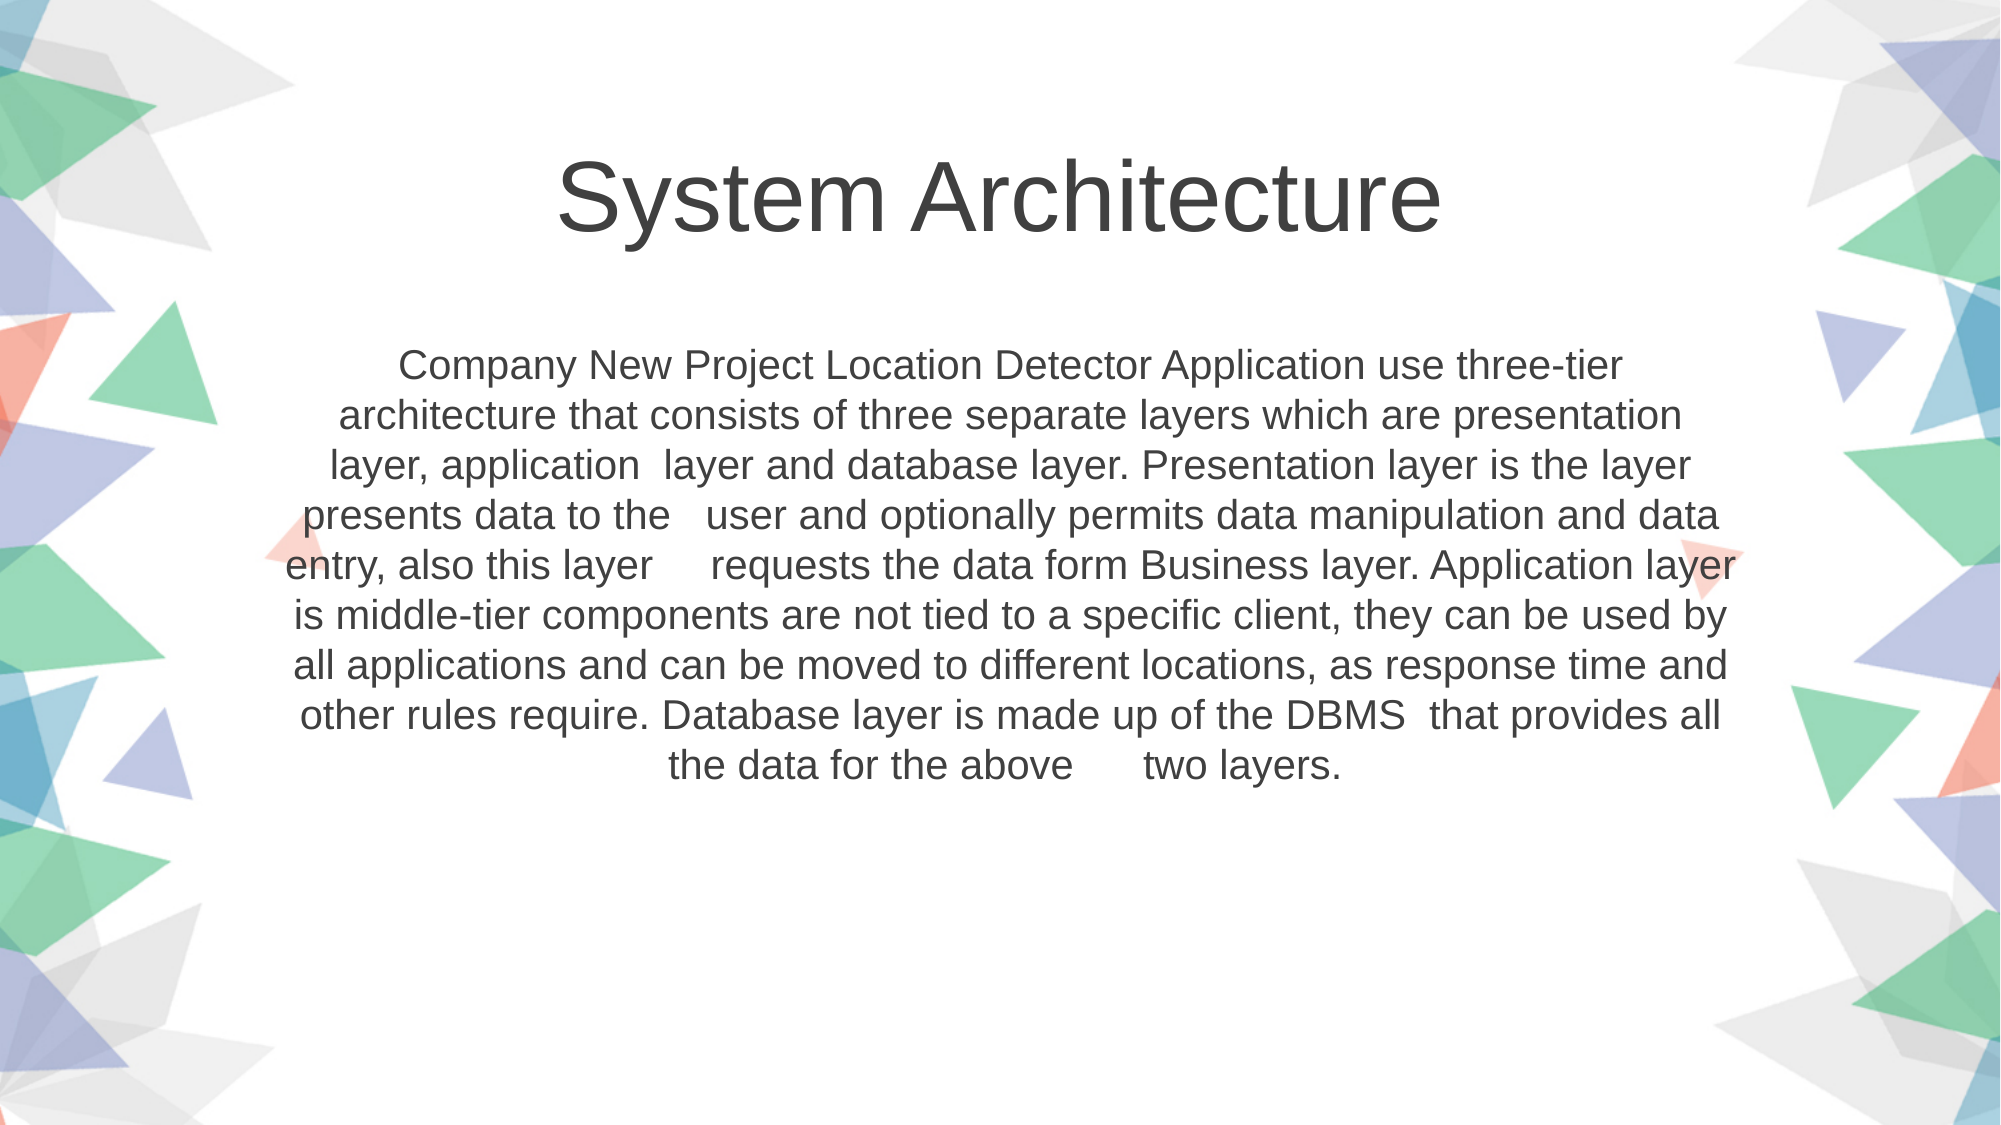

System Architecture
Company New Project Location Detector Application use three-tier architecture that consists of three separate layers which are presentation layer, application  layer and database layer. Presentation layer is the layer presents data to the   user and optionally permits data manipulation and data entry, also this layer     requests the data form Business layer. Application layer is middle-tier components are not tied to a specific client, they can be used by all applications and can be moved to different locations, as response time and other rules require. Database layer is made up of the DBMS  that provides all the data for the above      two layers.